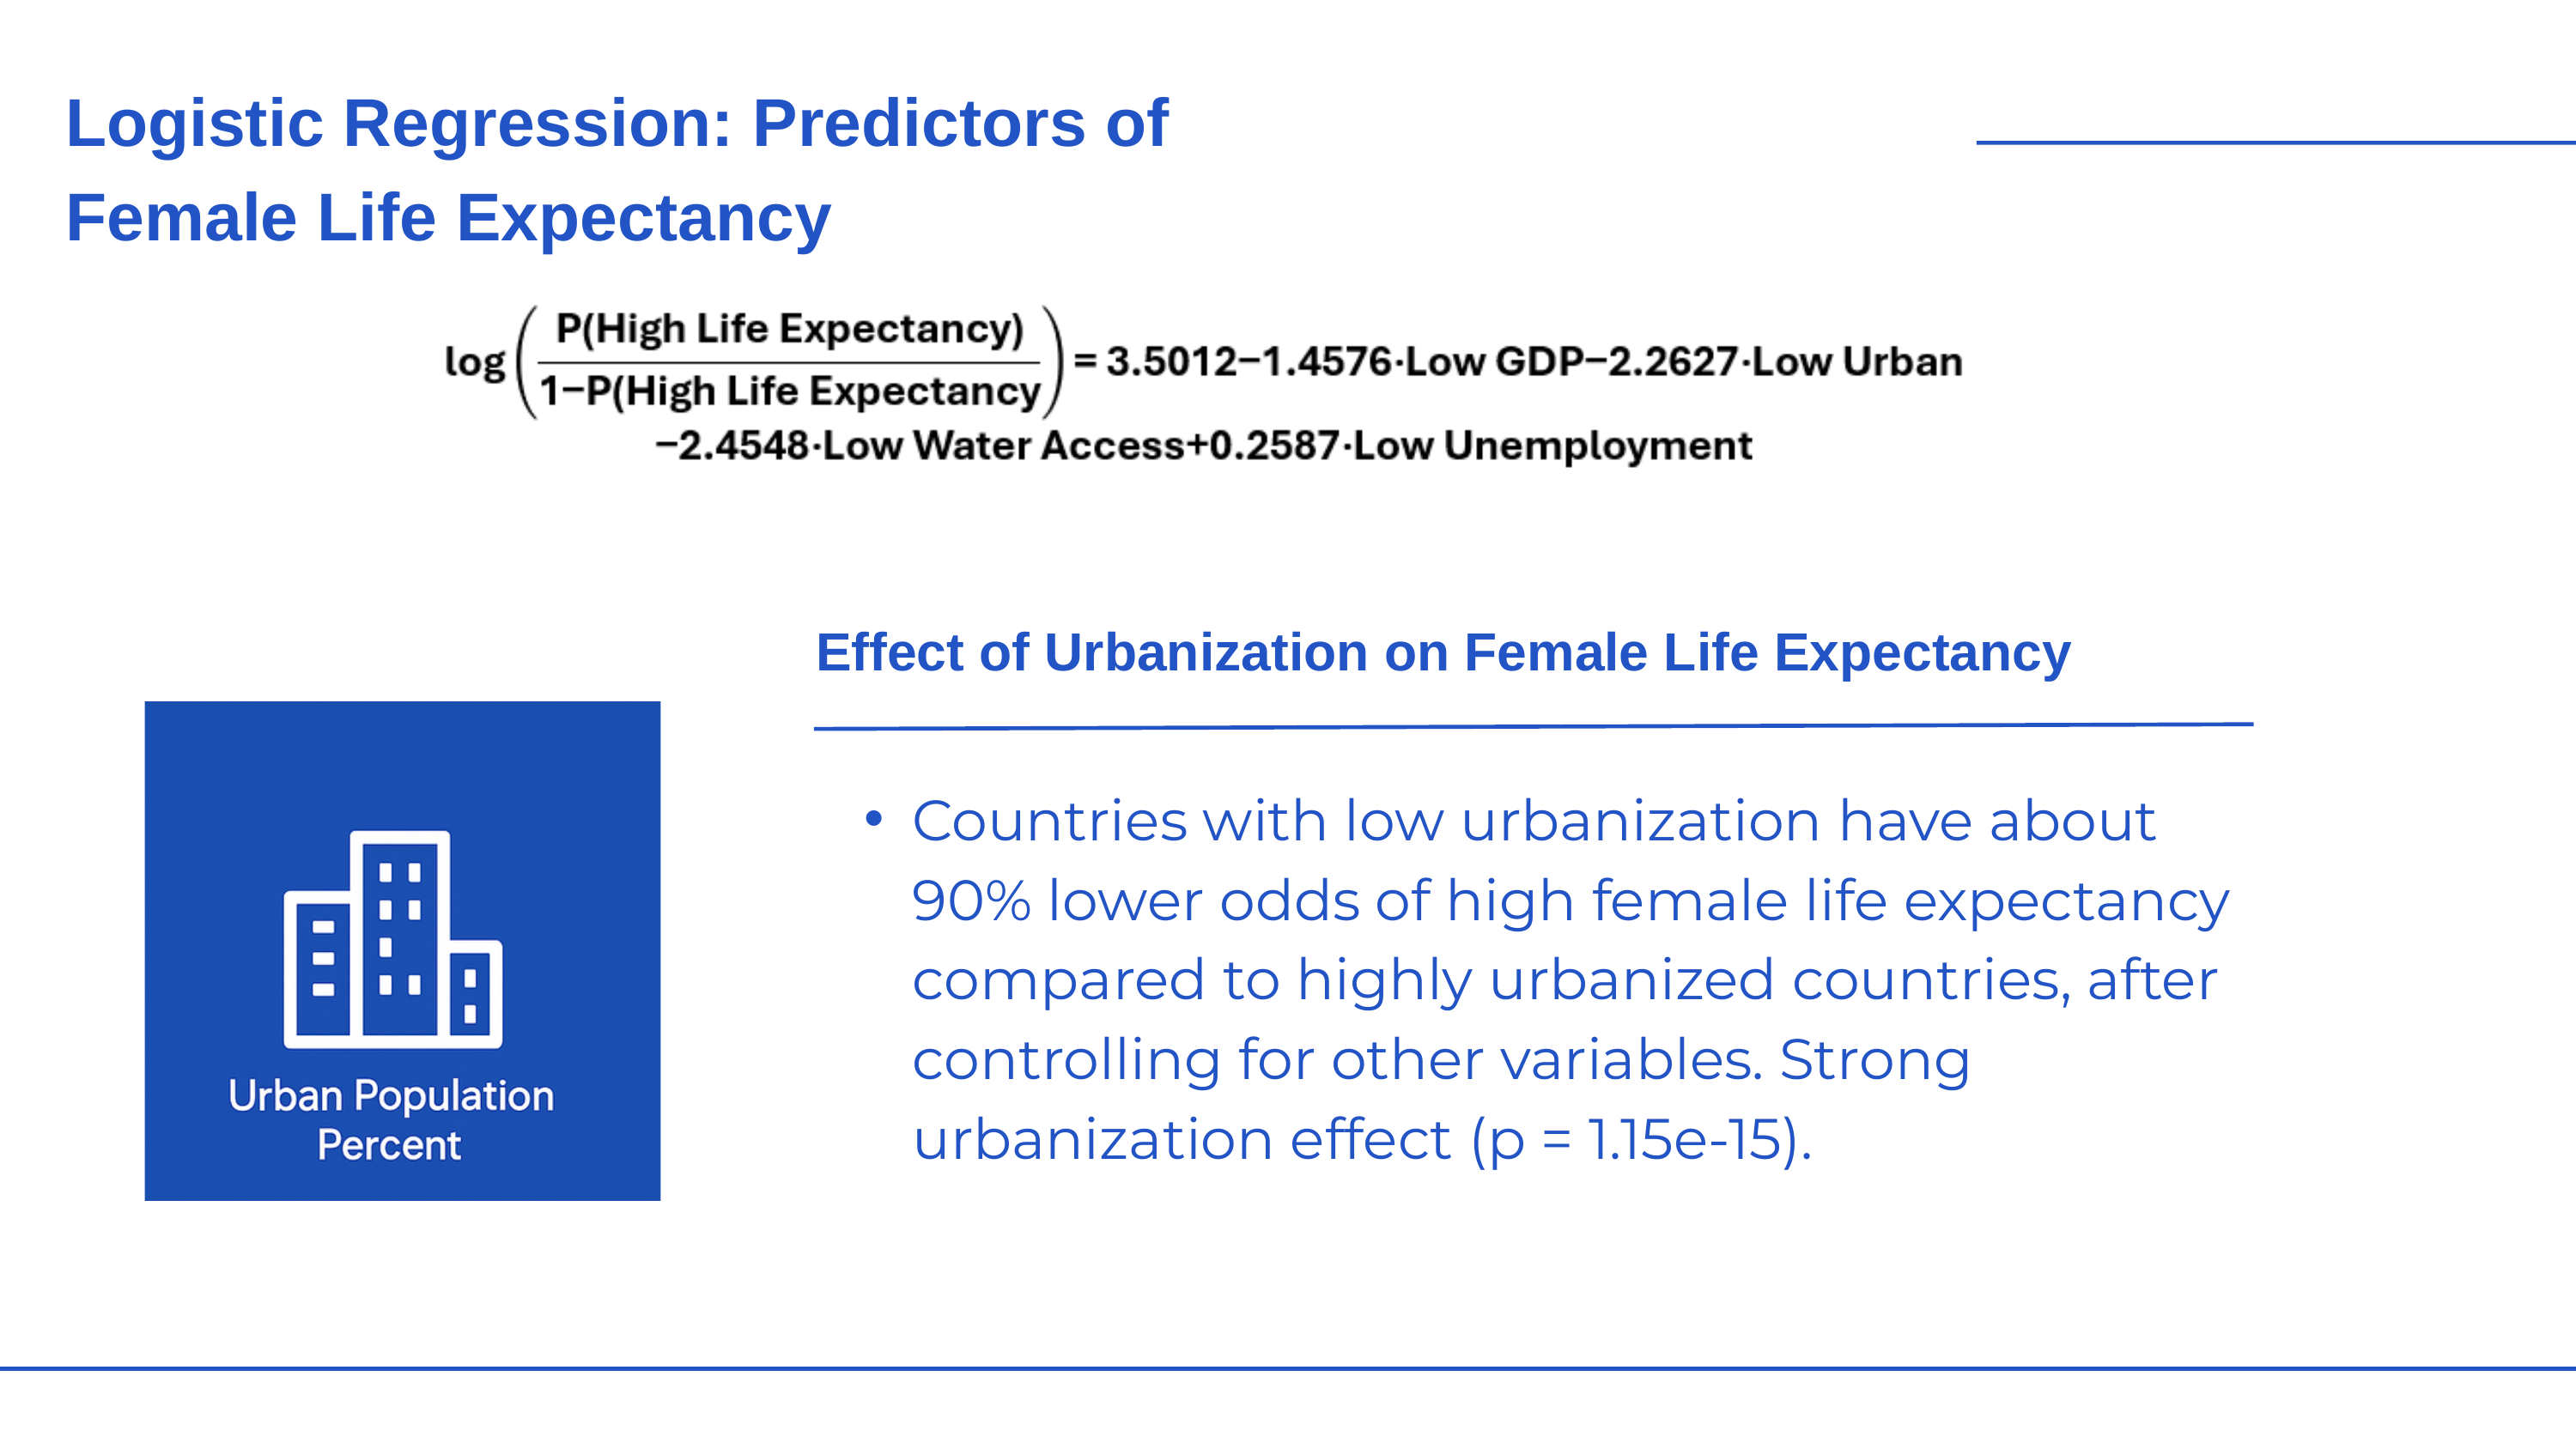

Logistic Regression: Predictors of Female Life Expectancy

Effect of Urbanization on Female Life Expectancy

Countries with low urbanization have about 90% lower odds of high female life expectancy compared to highly urbanized countries, after controlling for other variables. Strong urbanization effect (p = 1.15e-15).